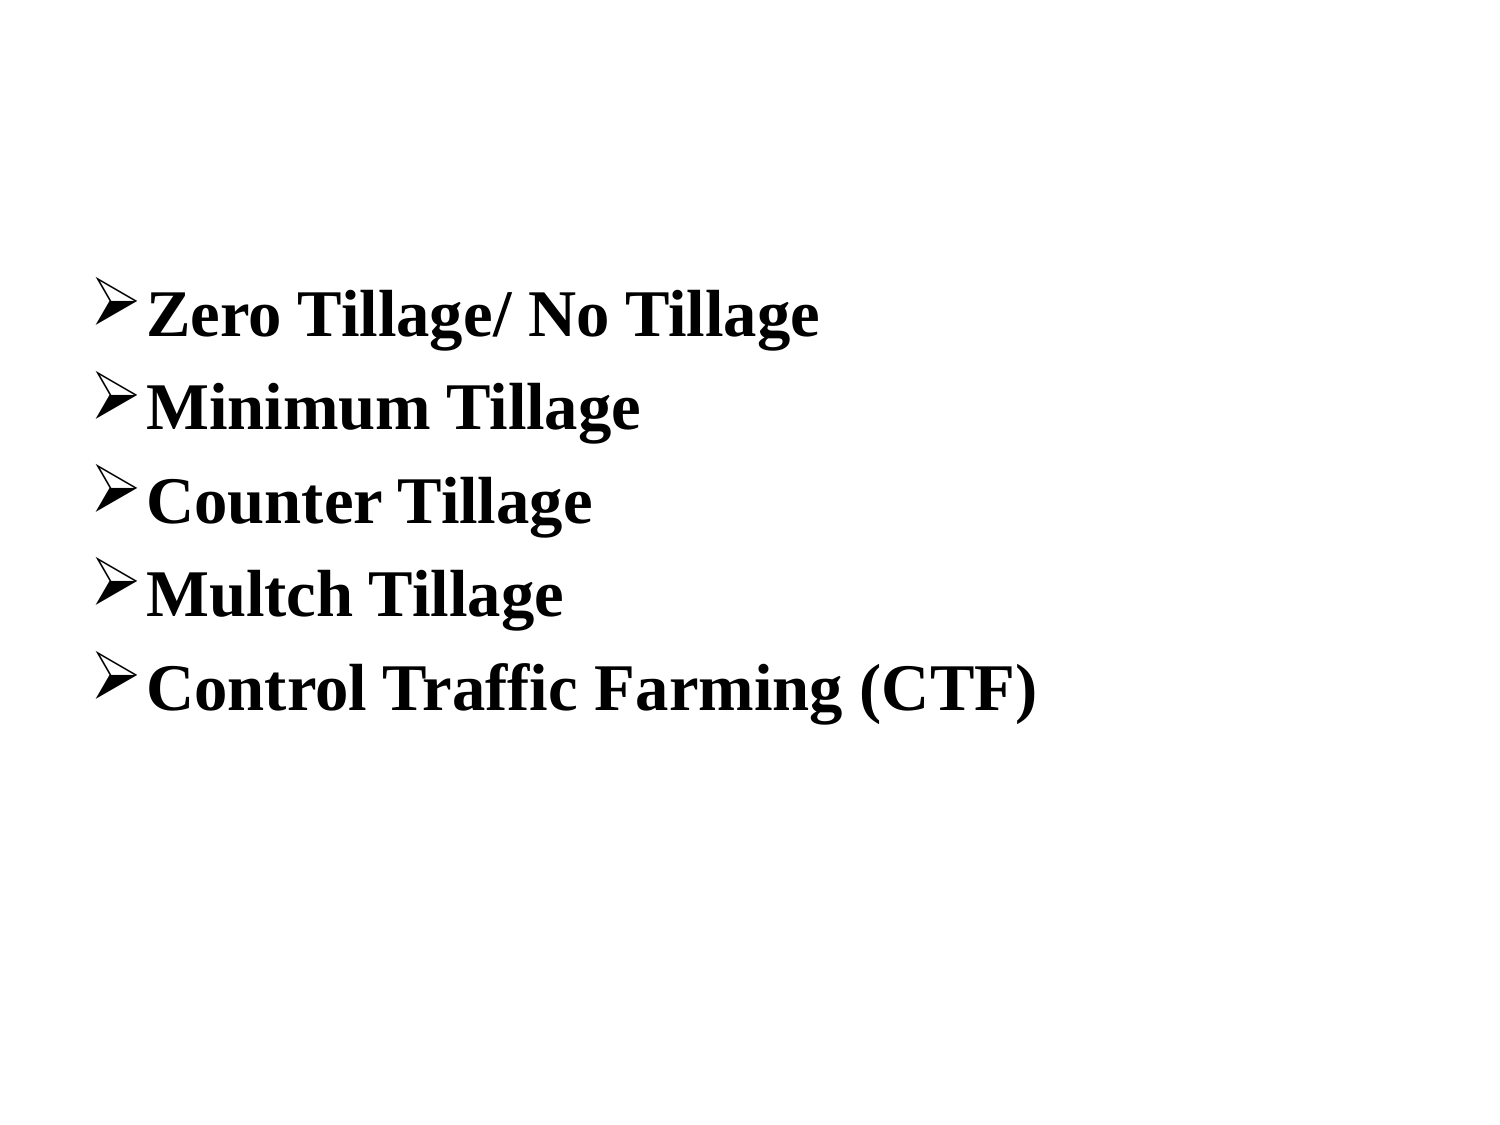

#
Zero Tillage/ No Tillage
Minimum Tillage
Counter Tillage
Multch Tillage
Control Traffic Farming (CTF)